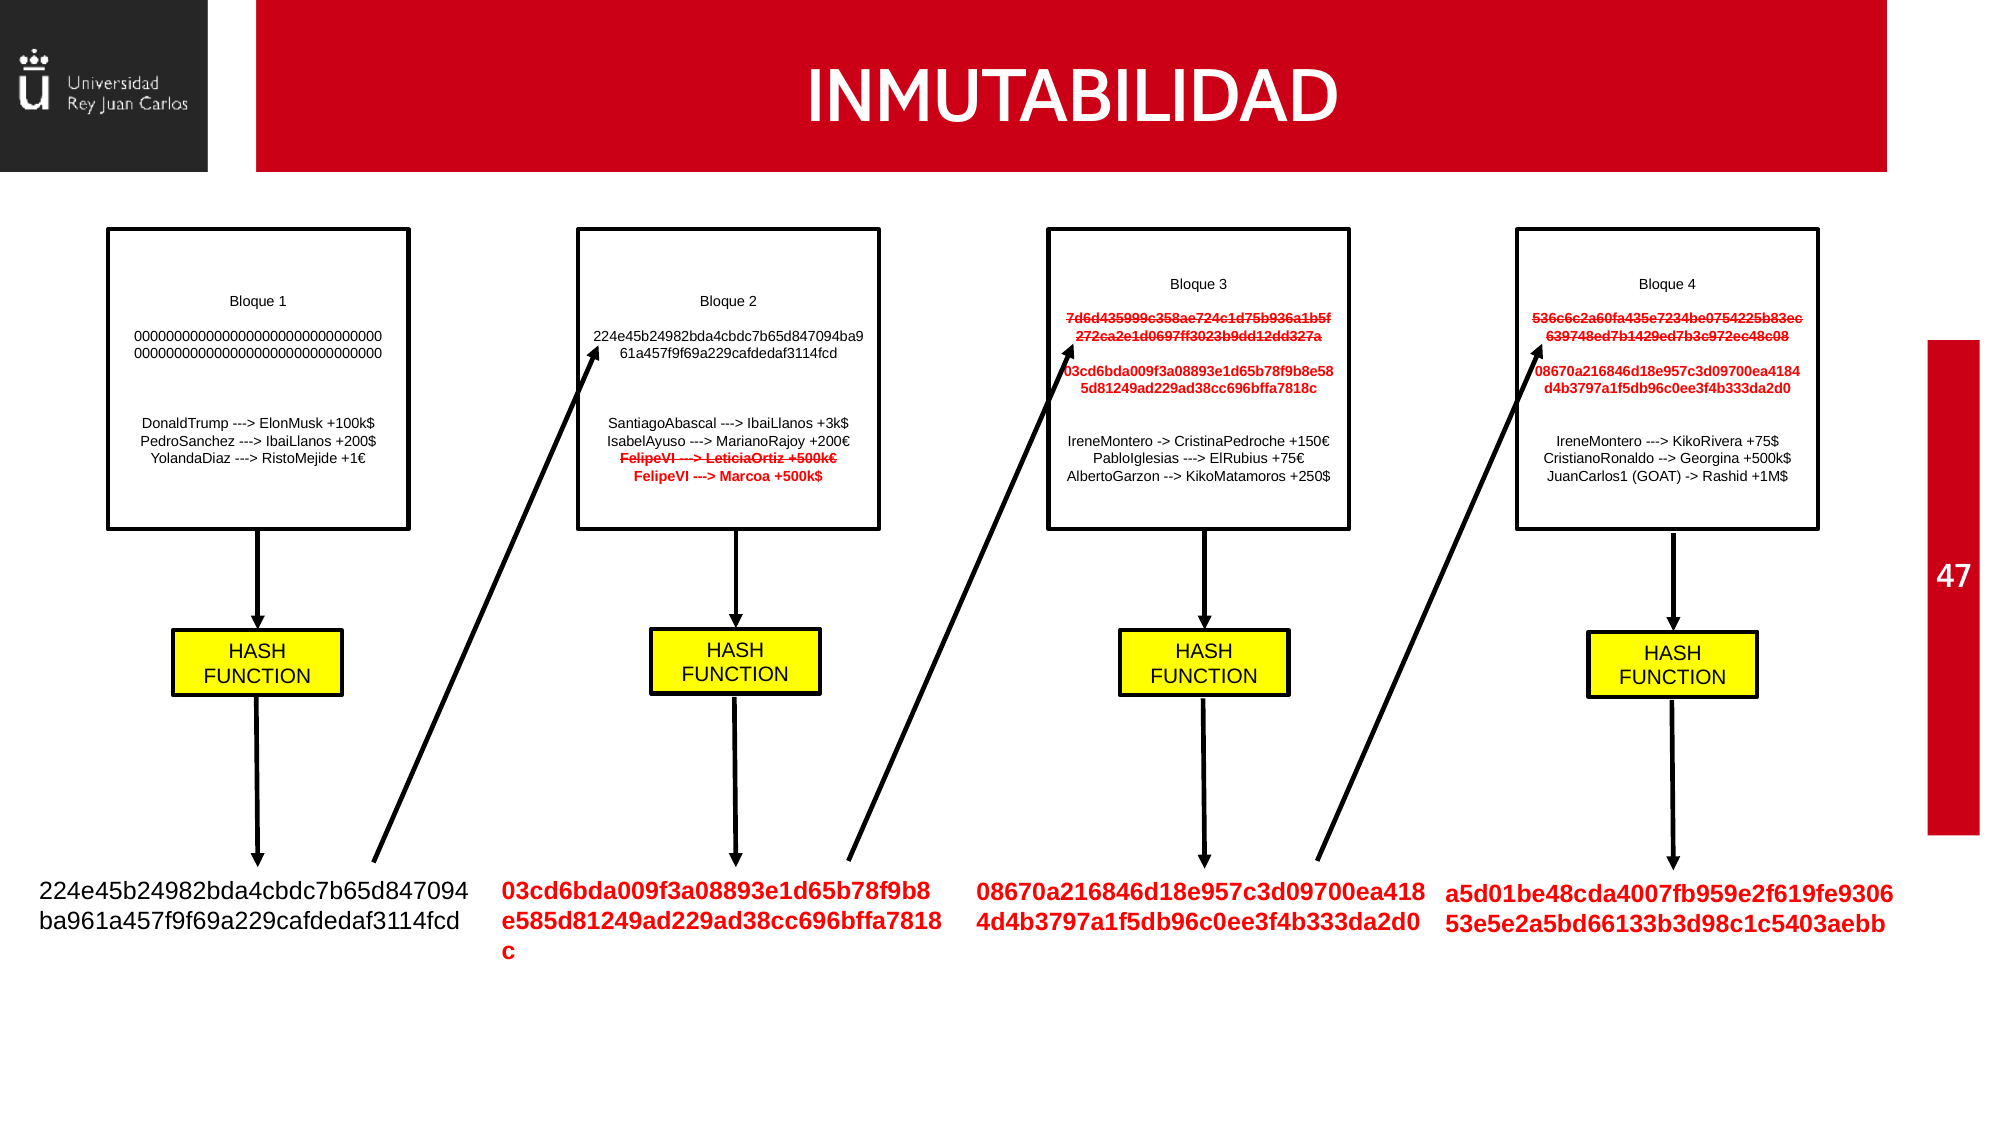

# INMUTABILIDAD
Bloque 4
536c6c2a60fa435e7234be0754225b83ec639748ed7b1429ed7b3c972ec48c08
08670a216846d18e957c3d09700ea4184d4b3797a1f5db96c0ee3f4b333da2d0

IreneMontero ---> KikoRivera +75$
CristianoRonaldo --> Georgina +500k$
JuanCarlos1 (GOAT) -> Rashid +1M$
Bloque 1
0000000000000000000000000000000
0000000000000000000000000000000

DonaldTrump ---> ElonMusk +100k$
PedroSanchez ---> IbaiLlanos +200$
YolandaDiaz ---> RistoMejide +1€
Bloque 2
224e45b24982bda4cbdc7b65d847094ba961a457f9f69a229cafdedaf3114fcd

SantiagoAbascal ---> IbaiLlanos +3k$
IsabelAyuso ---> MarianoRajoy +200€
FelipeVI ---> LeticiaOrtiz +500k€
FelipeVI ---> Marcoa +500k$
Bloque 3
7d6d435999c358ae724c1d75b936a1b5f272ca2e1d0697ff3023b9dd12dd327a

03cd6bda009f3a08893e1d65b78f9b8e585d81249ad229ad38cc696bffa7818c
IreneMontero -> CristinaPedroche +150€
PabloIglesias ---> ElRubius +75€
AlbertoGarzon --> KikoMatamoros +250$

47
HASH FUNCTION
HASH FUNCTION
HASH FUNCTION
HASH FUNCTION
224e45b24982bda4cbdc7b65d847094ba961a457f9f69a229cafdedaf3114fcd
03cd6bda009f3a08893e1d65b78f9b8e585d81249ad229ad38cc696bffa7818c
08670a216846d18e957c3d09700ea4184d4b3797a1f5db96c0ee3f4b333da2d0
a5d01be48cda4007fb959e2f619fe930653e5e2a5bd66133b3d98c1c5403aebb